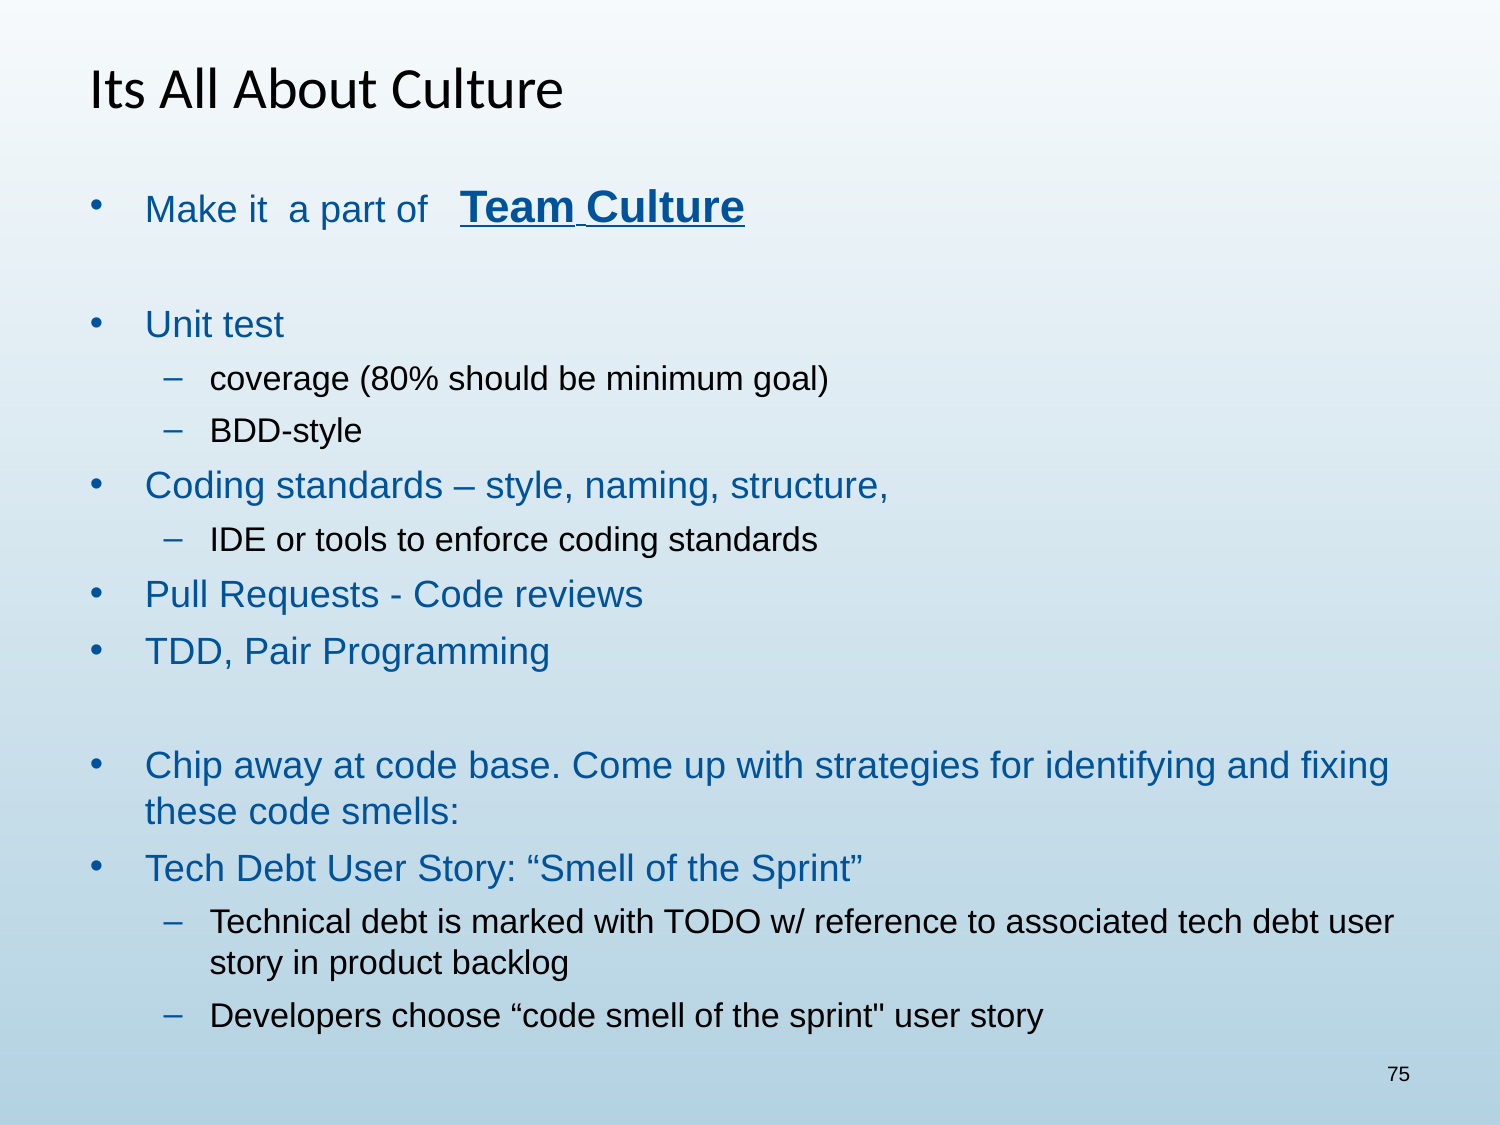

# Its All About Culture
Make it  a part of   Team Culture

Unit test
coverage (80% should be minimum goal)
BDD-style
Coding standards – style, naming, structure,
IDE or tools to enforce coding standards
Pull Requests - Code reviews
TDD, Pair Programming

Chip away at code base. Come up with strategies for identifying and fixing these code smells:
Tech Debt User Story: “Smell of the Sprint”
Technical debt is marked with TODO w/ reference to associated tech debt user story in product backlog
Developers choose “code smell of the sprint" user story